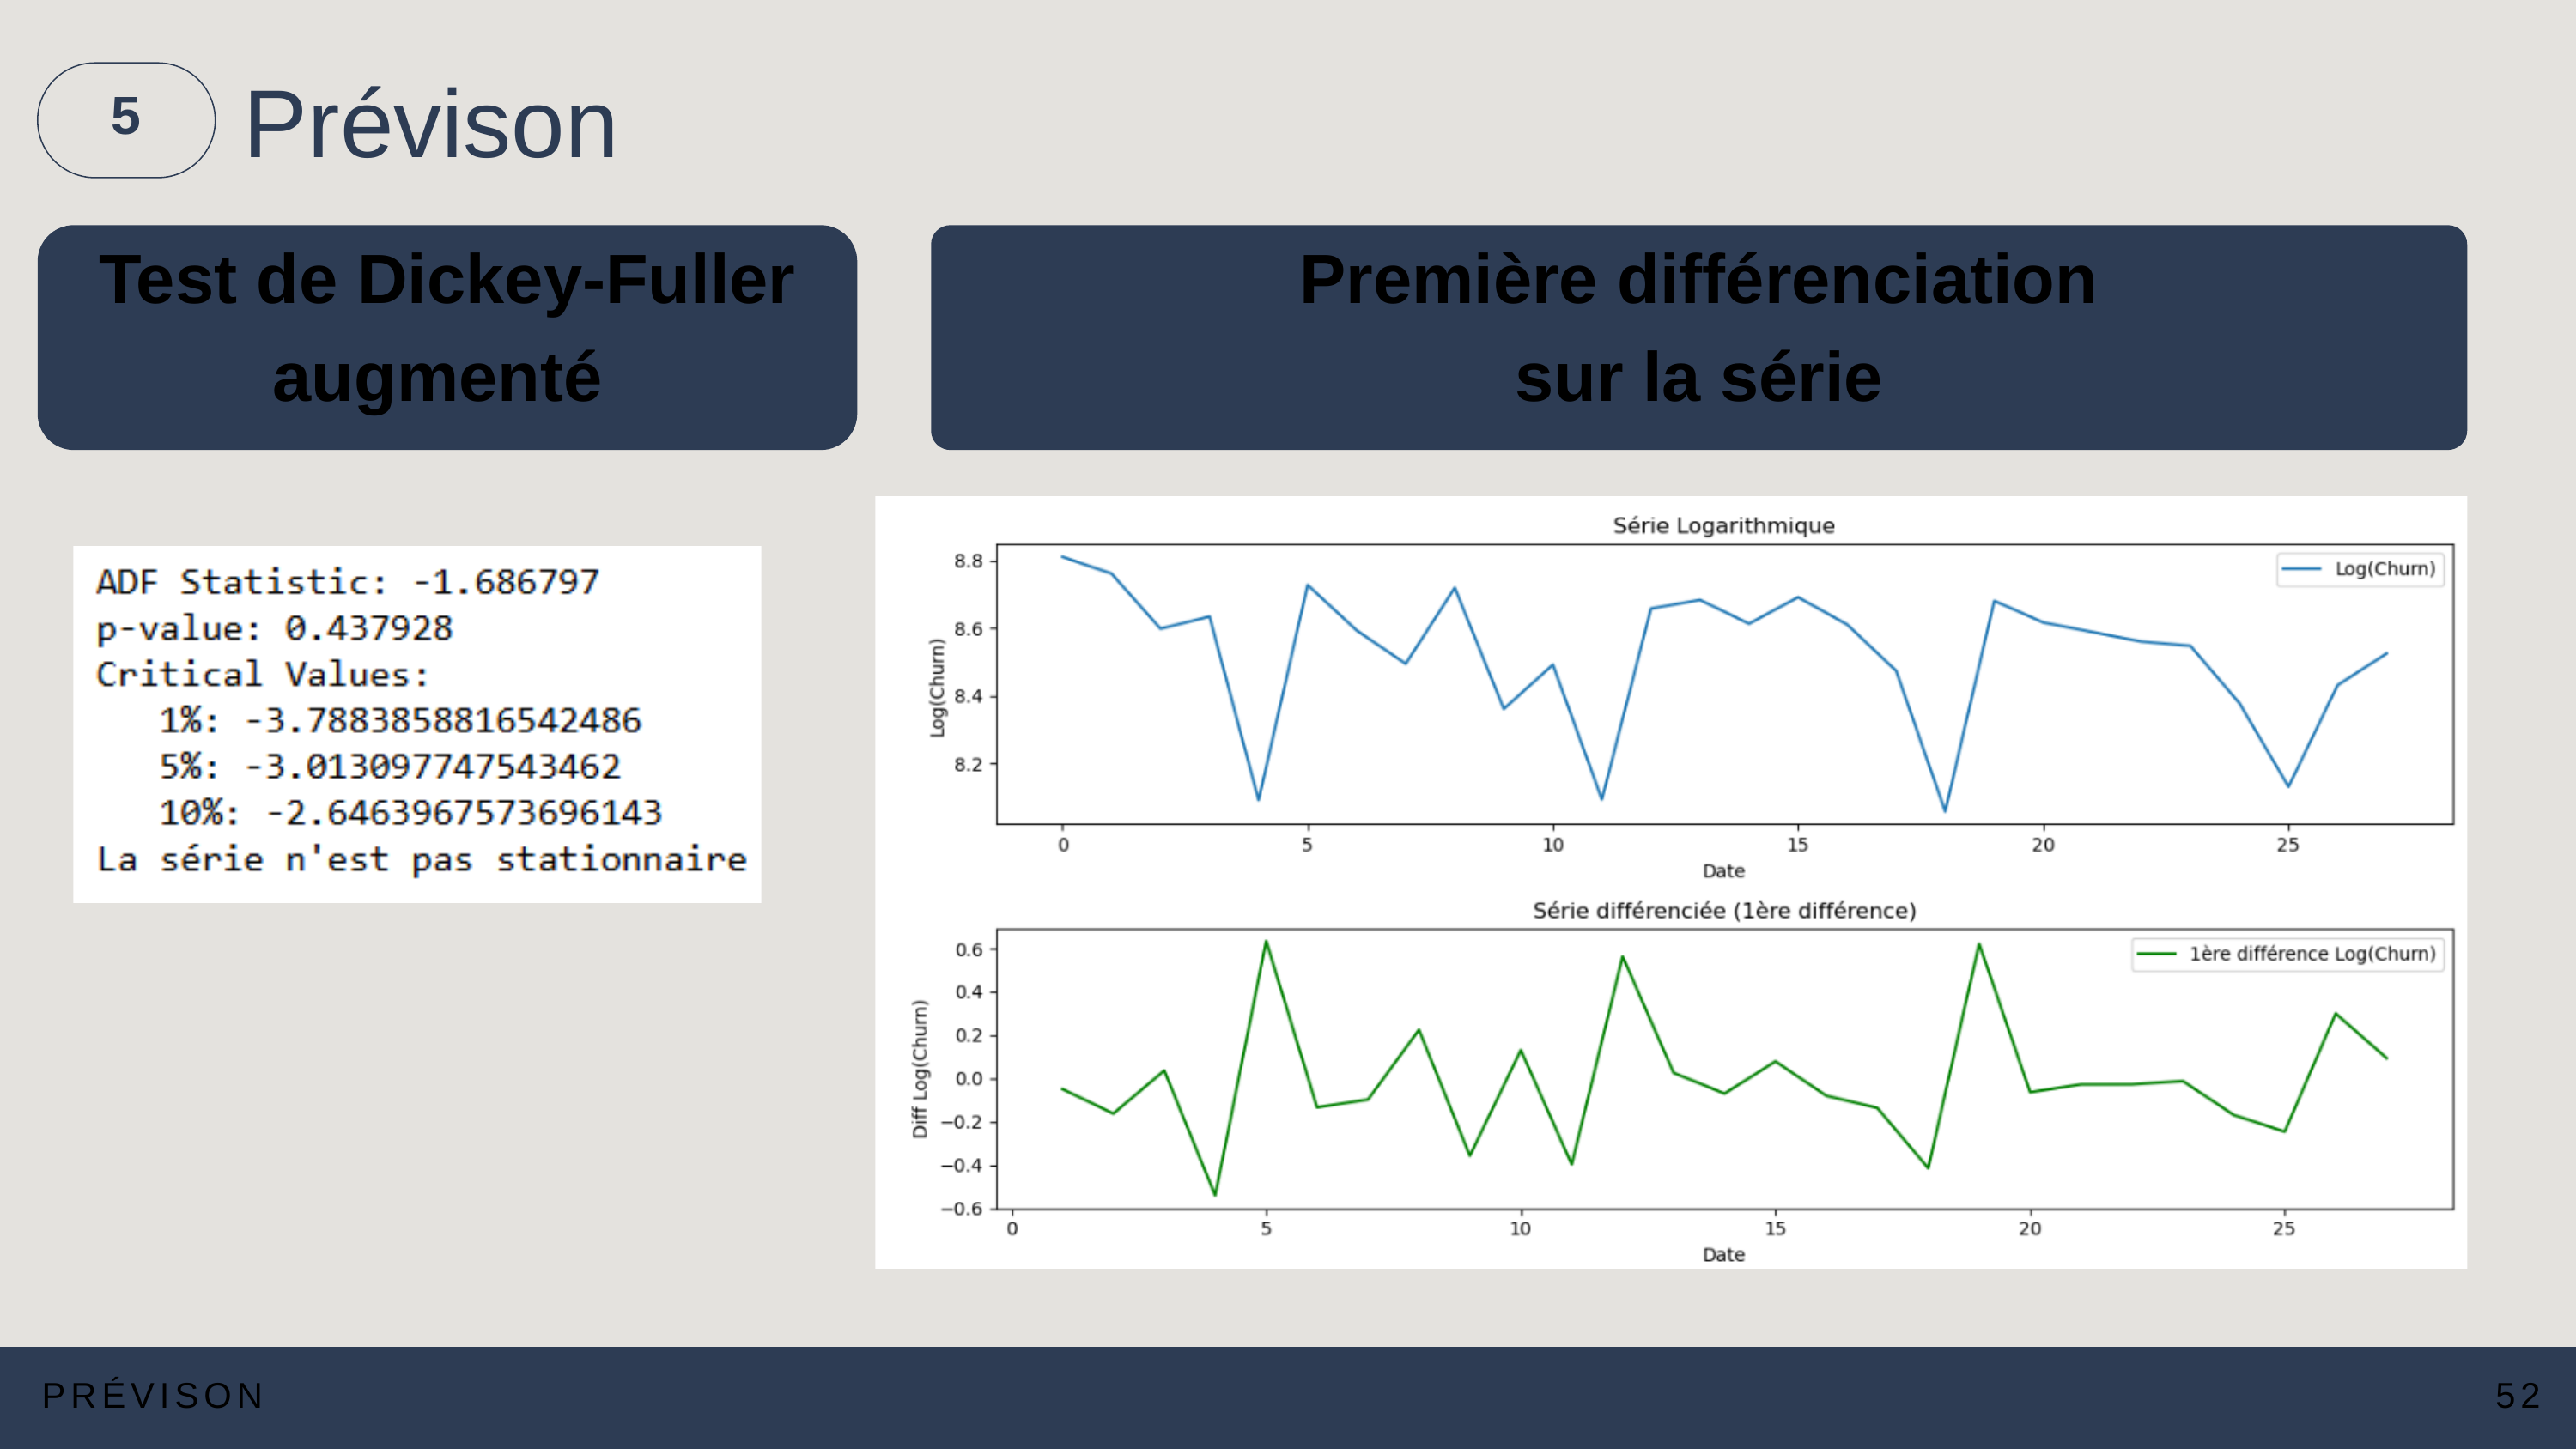

5
Prévison

Test de Dickey-Fuller augmenté

Première différenciation
sur la série

PRÉVISON
52